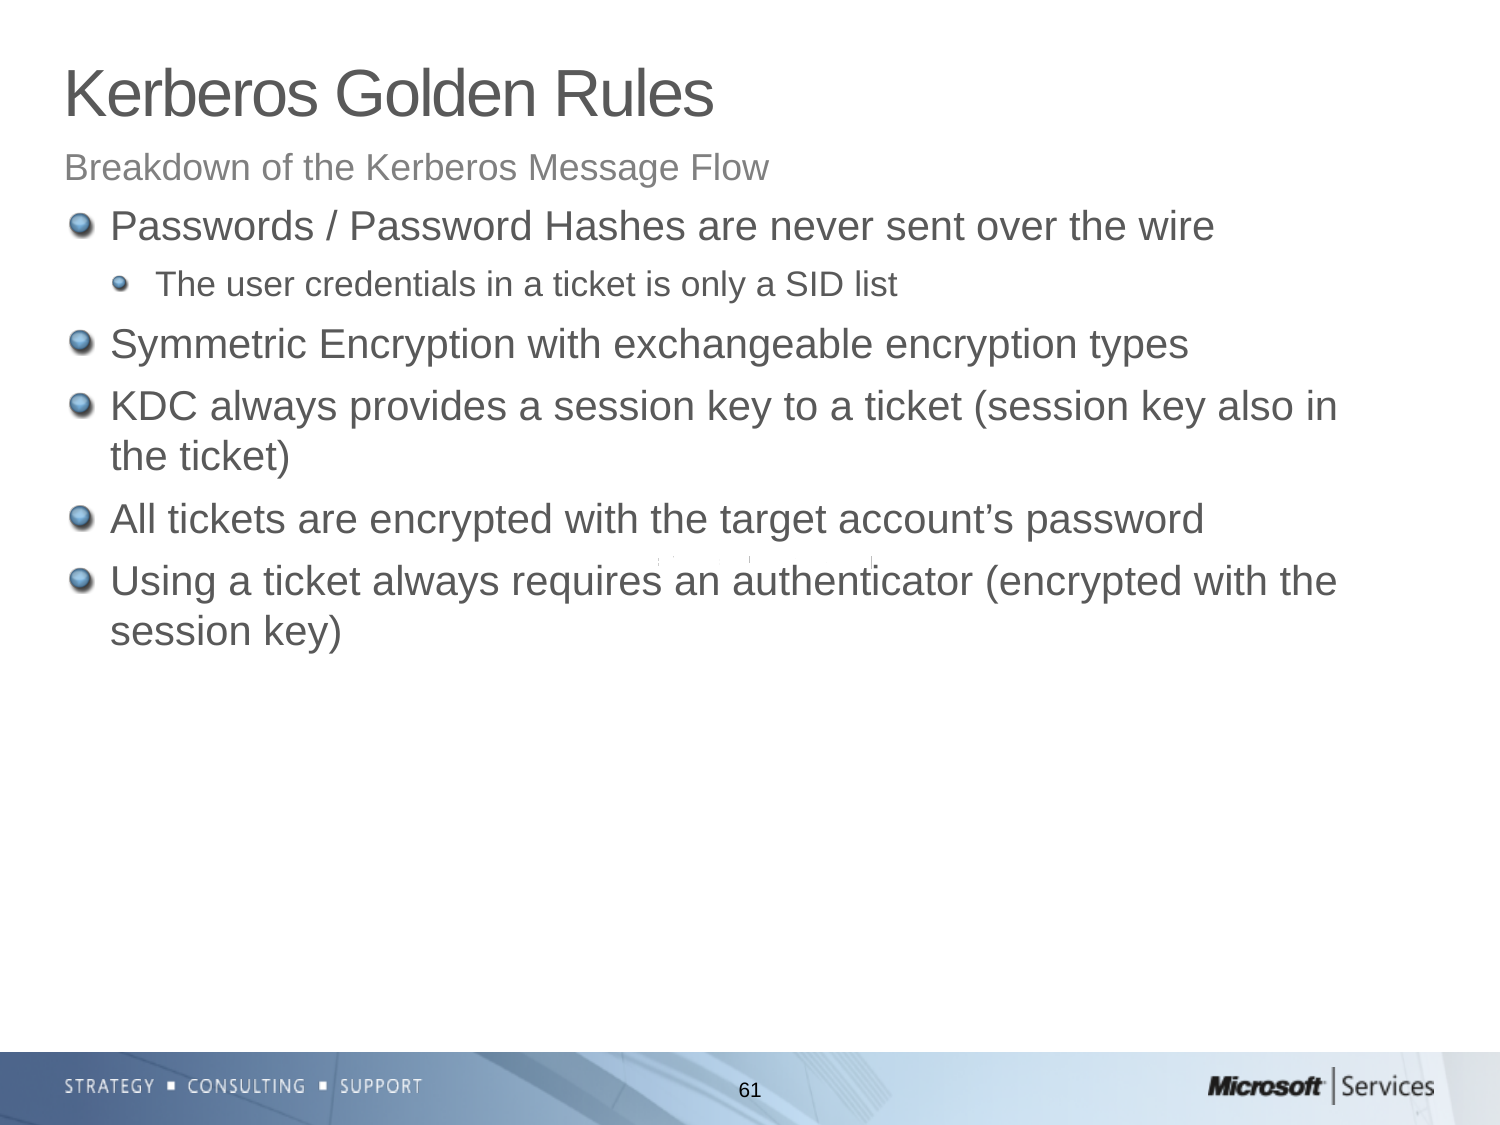

# Kerberos Golden Rules
Breakdown of the Kerberos Message Flow
Passwords / Password Hashes are never sent over the wire
The user credentials in a ticket is only a SID list
Symmetric Encryption with exchangeable encryption types
KDC always provides a session key to a ticket (session key also in the ticket)
All tickets are encrypted with the target account’s password
Using a ticket always requires an authenticator (encrypted with the session key)